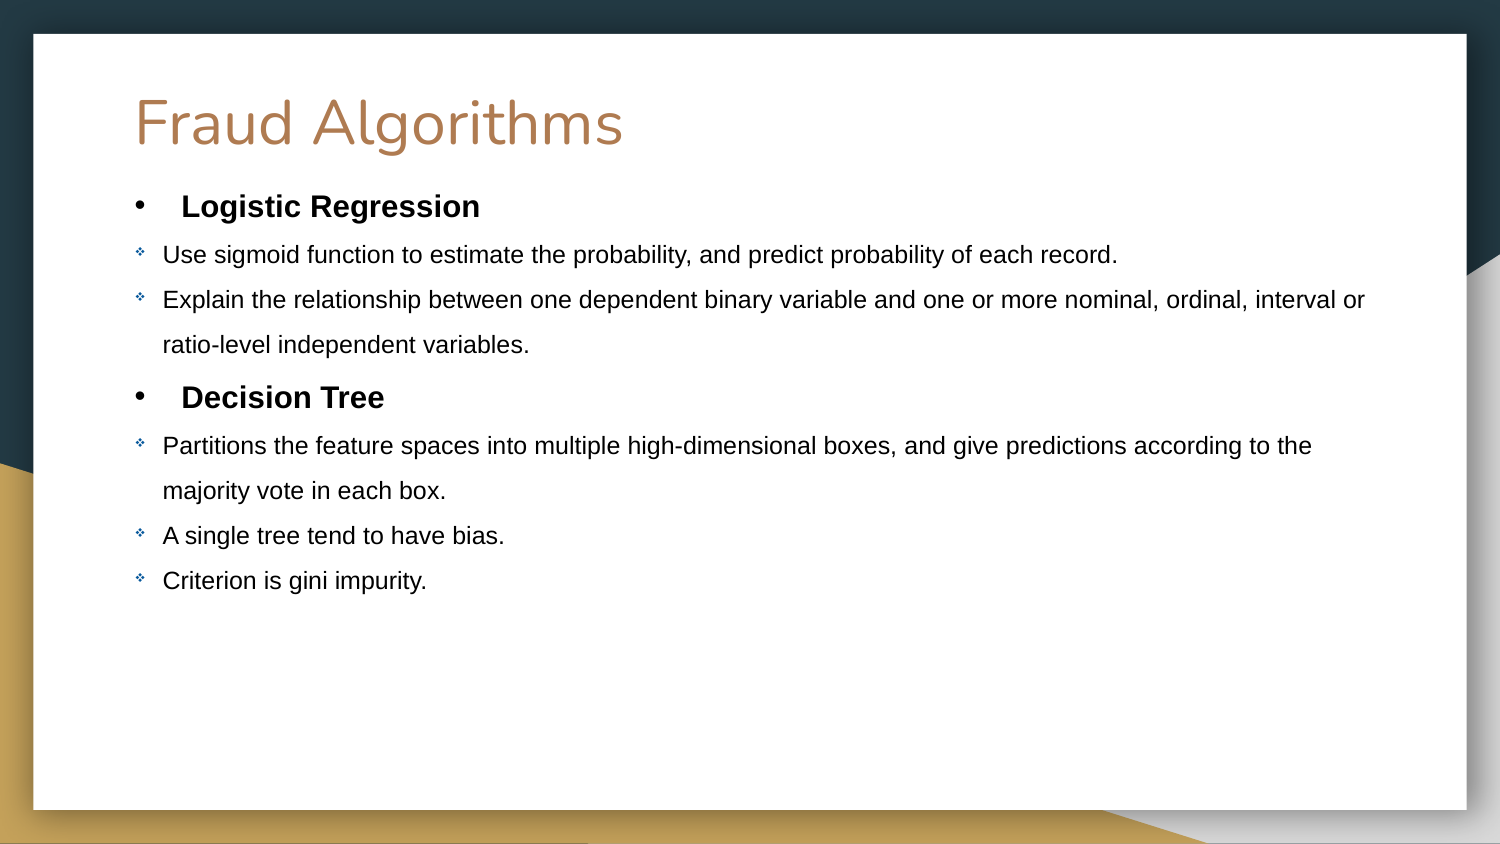

# Fraud Algorithms
Logistic Regression
Use sigmoid function to estimate the probability, and predict probability of each record.
Explain the relationship between one dependent binary variable and one or more nominal, ordinal, interval or ratio-level independent variables.
Decision Tree
Partitions the feature spaces into multiple high-dimensional boxes, and give predictions according to the majority vote in each box.
A single tree tend to have bias.
Criterion is gini impurity.